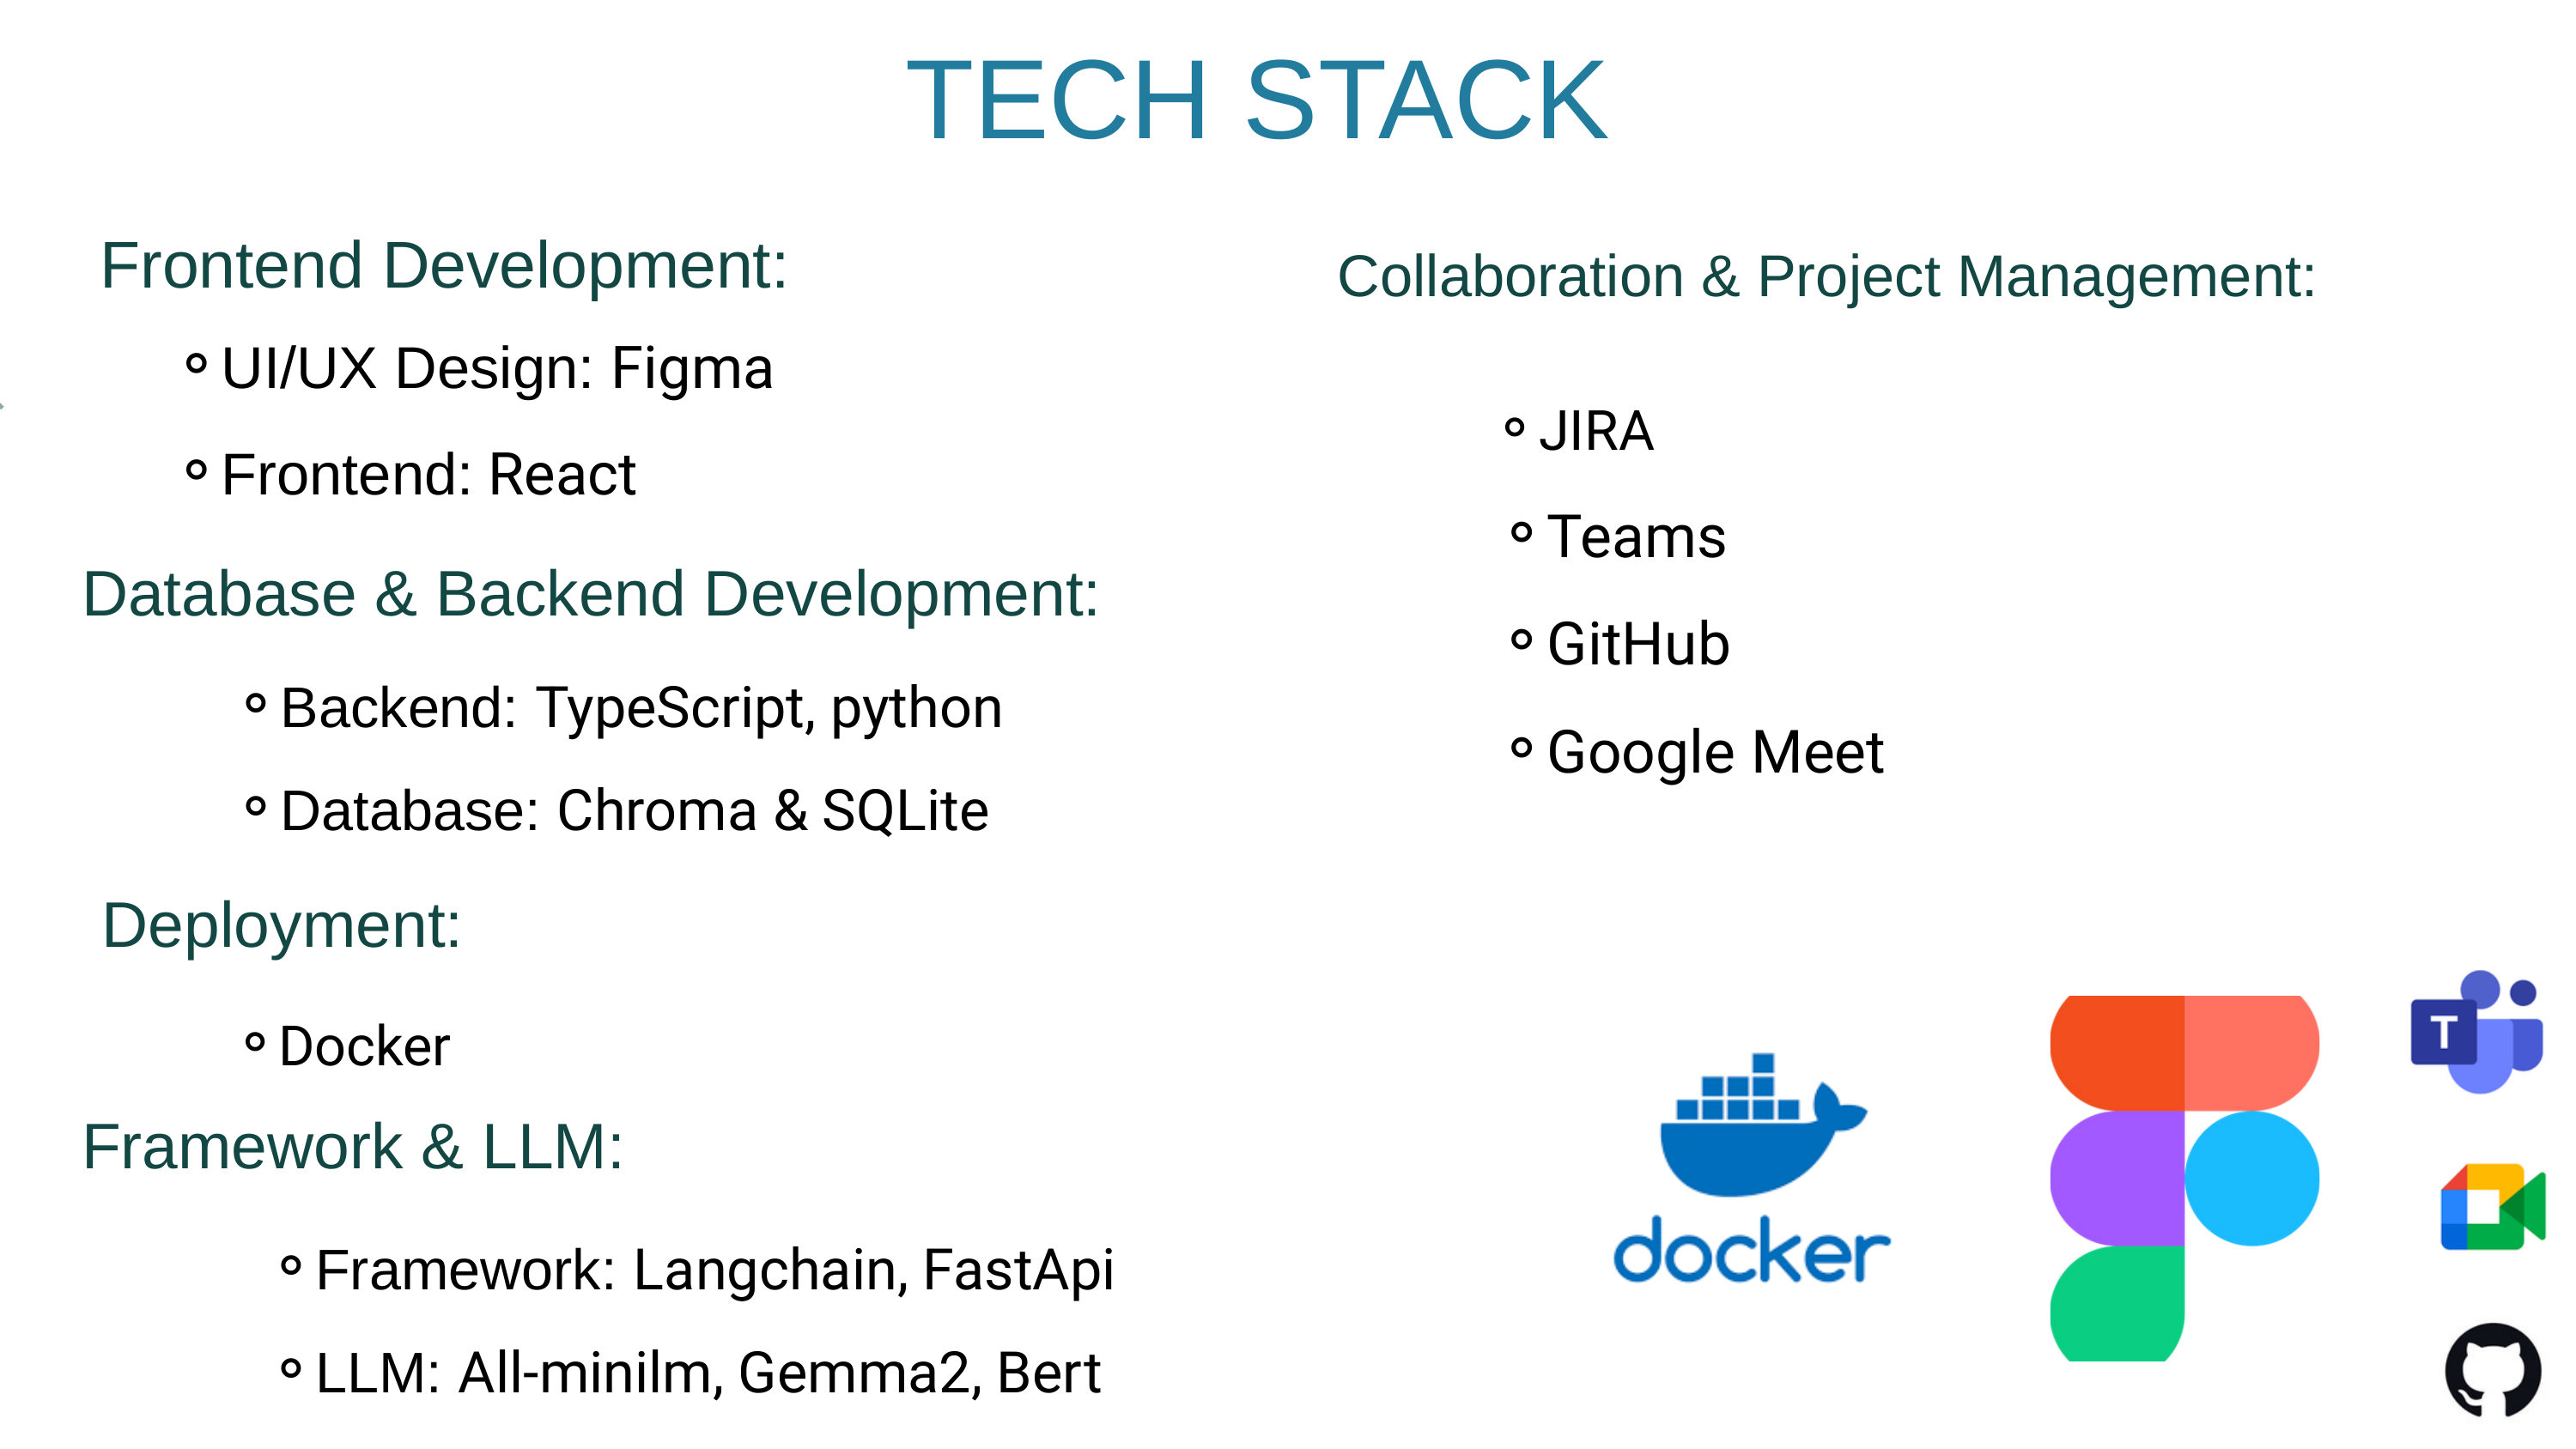

TECH STACK
Frontend Development:
Collaboration & Project Management:
UI/UX Design: Figma
Frontend: React
JIRA
Teams
GitHub
Google Meet
Database & Backend Development:
Backend: TypeScript, python
Database: Chroma & SQLite
Deployment:

Docker

Framework & LLM:

Framework: Langchain, FastApi
LLM: All-minilm, Gemma2, Bert